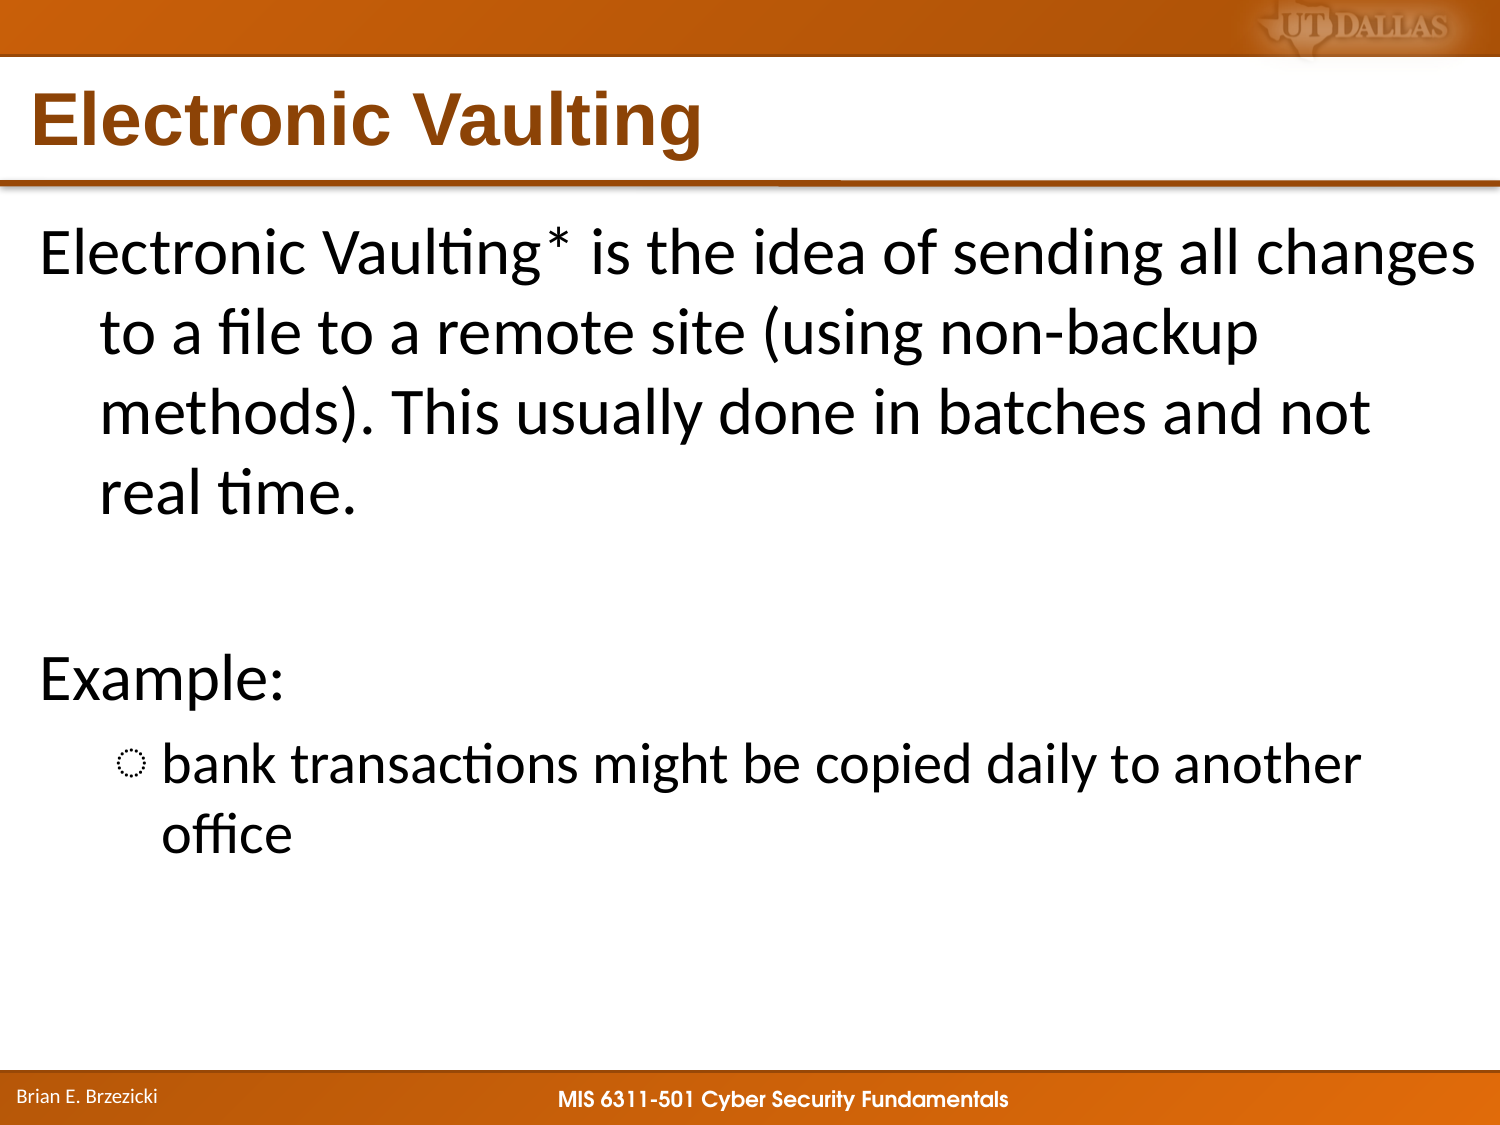

# Electronic Vaulting
Electronic Vaulting* is the idea of sending all changes to a file to a remote site (using non-backup methods). This usually done in batches and not real time.

Example:
bank transactions might be copied daily to another office

Brian E. Brzezicki